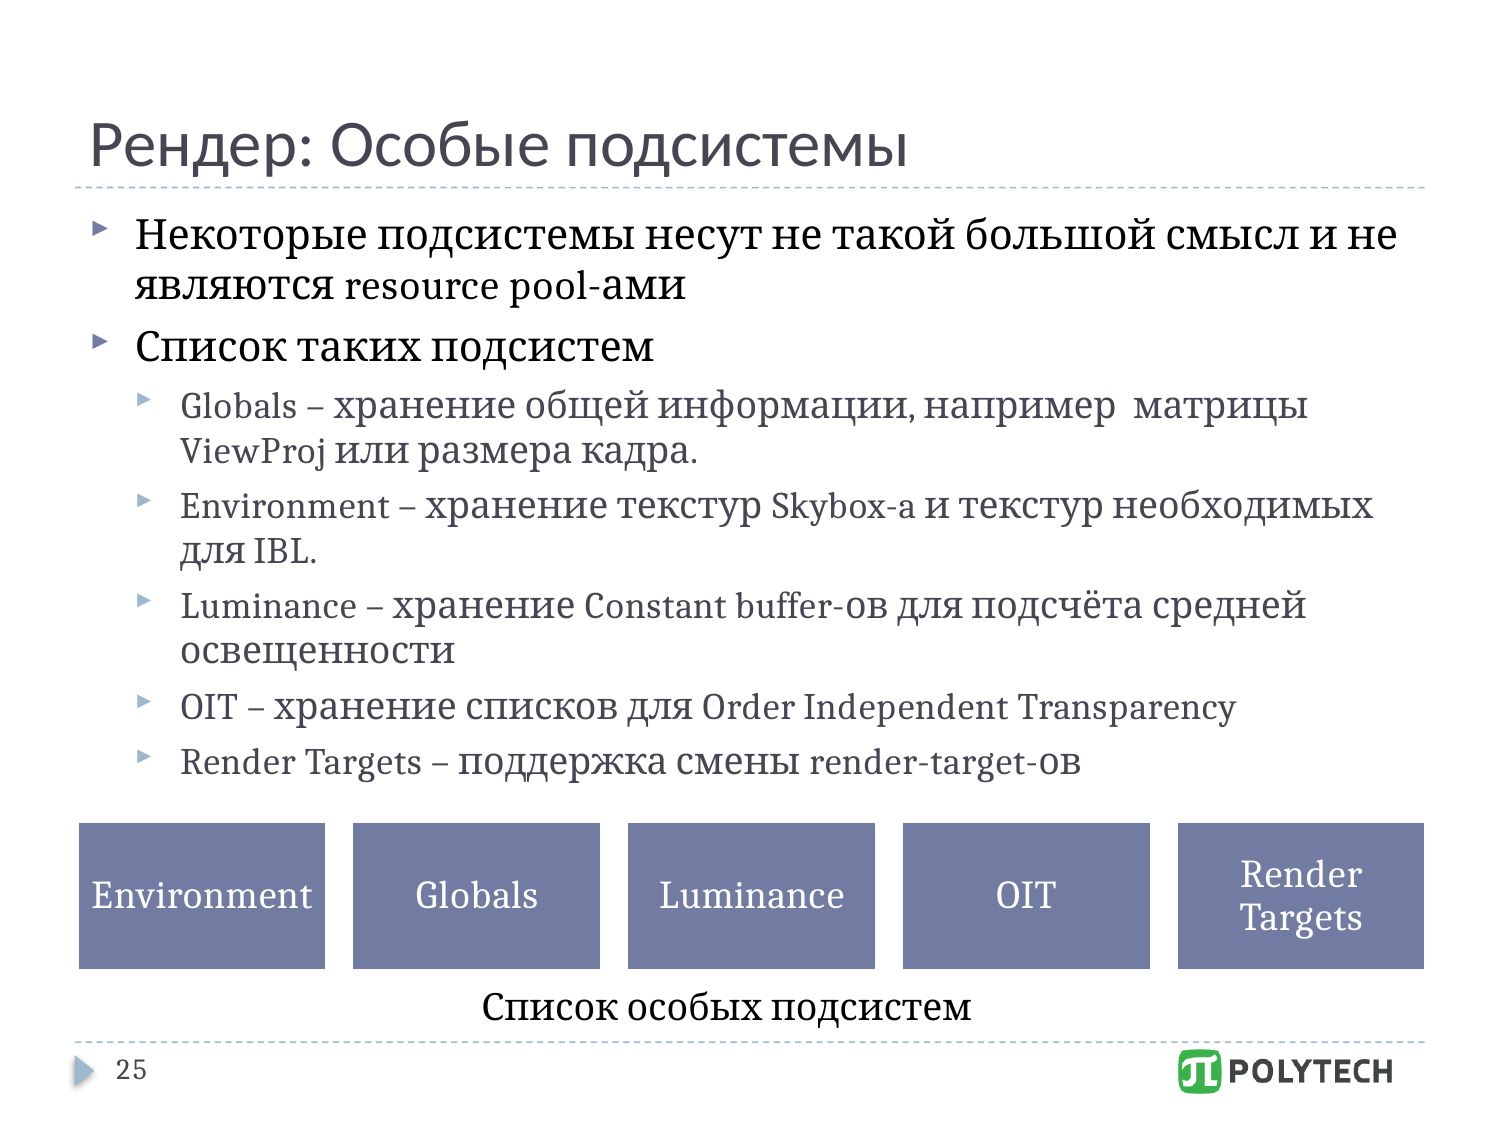

# Рендер: Особые подсистемы
Некоторые подсистемы несут не такой большой смысл и не являются resource pool-ами
Список таких подсистем
Globals – хранение общей информации, например  матрицы ViewProj или размера кадра.
Environment – хранение текстур Skybox-a и текстур необходимых для IBL.
Luminance – хранение Constant buffer-ов для подсчёта средней освещенности
OIT – хранение списков для Order Independent Transparency
Render Targets – поддержка смены render-target-ов

Environment
Globals
Luminance
OIT
Render Targets
Список особых подсистем
25